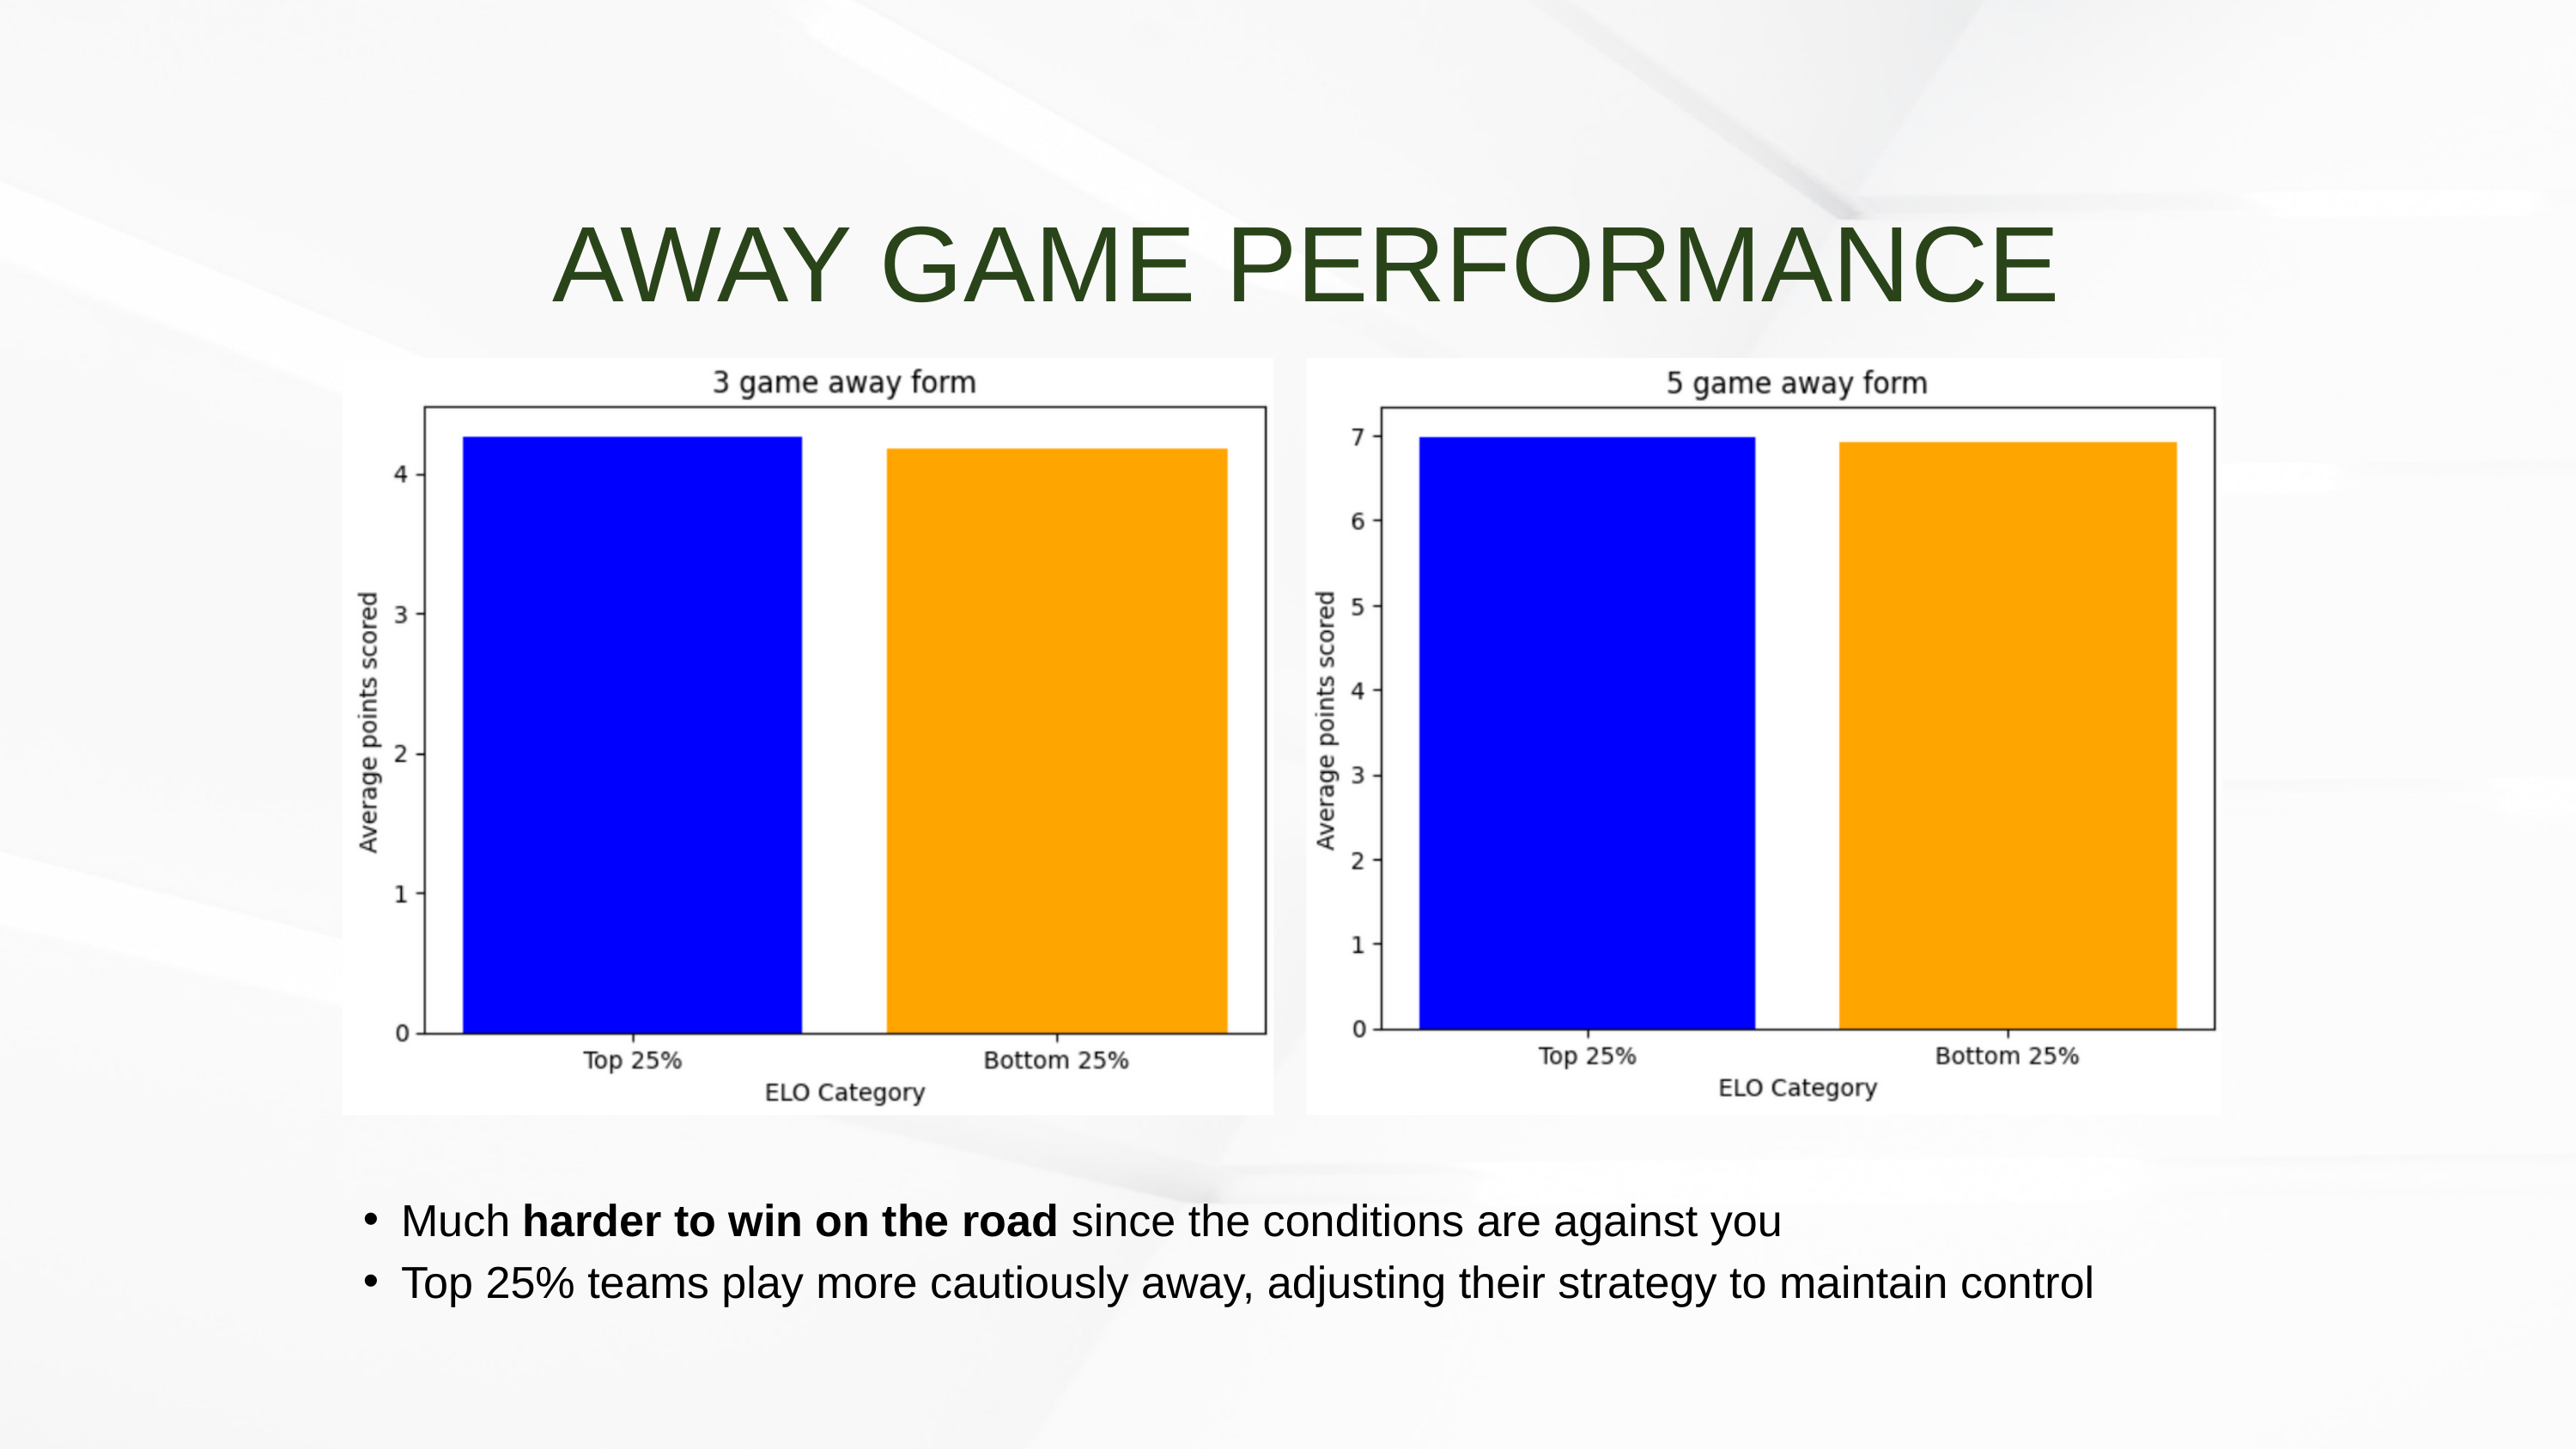

AWAY GAME PERFORMANCE

Much harder to win on the road since the conditions are against you
Top 25% teams play more cautiously away, adjusting their strategy to maintain control